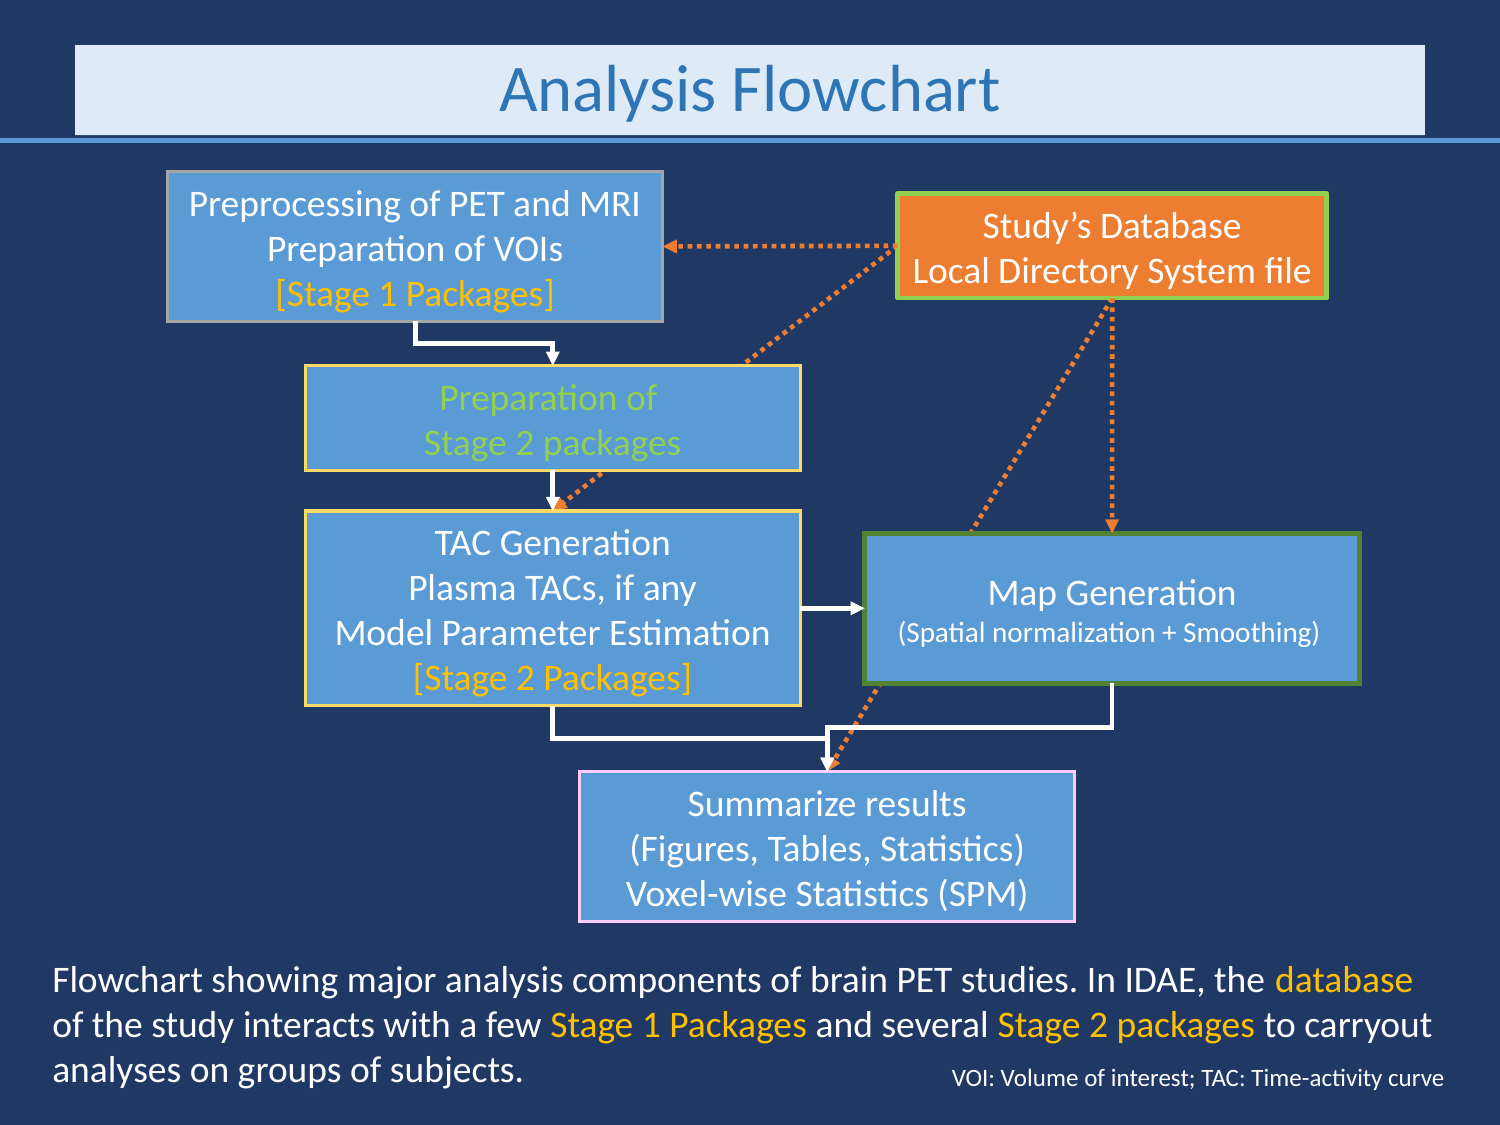

# Analysis Flowchart
Preprocessing of PET and MRI
Preparation of VOIs
[Stage 1 Packages]
Study’s Database
Local Directory System file
Preparation of
Stage 2 packages
TAC Generation
Plasma TACs, if any
Model Parameter Estimation
[Stage 2 Packages]
Map Generation
(Spatial normalization + Smoothing)
Summarize results
(Figures, Tables, Statistics) Voxel-wise Statistics (SPM)
Flowchart showing major analysis components of brain PET studies. In IDAE, the database of the study interacts with a few Stage 1 Packages and several Stage 2 packages to carryout analyses on groups of subjects.
VOI: Volume of interest; TAC: Time-activity curve